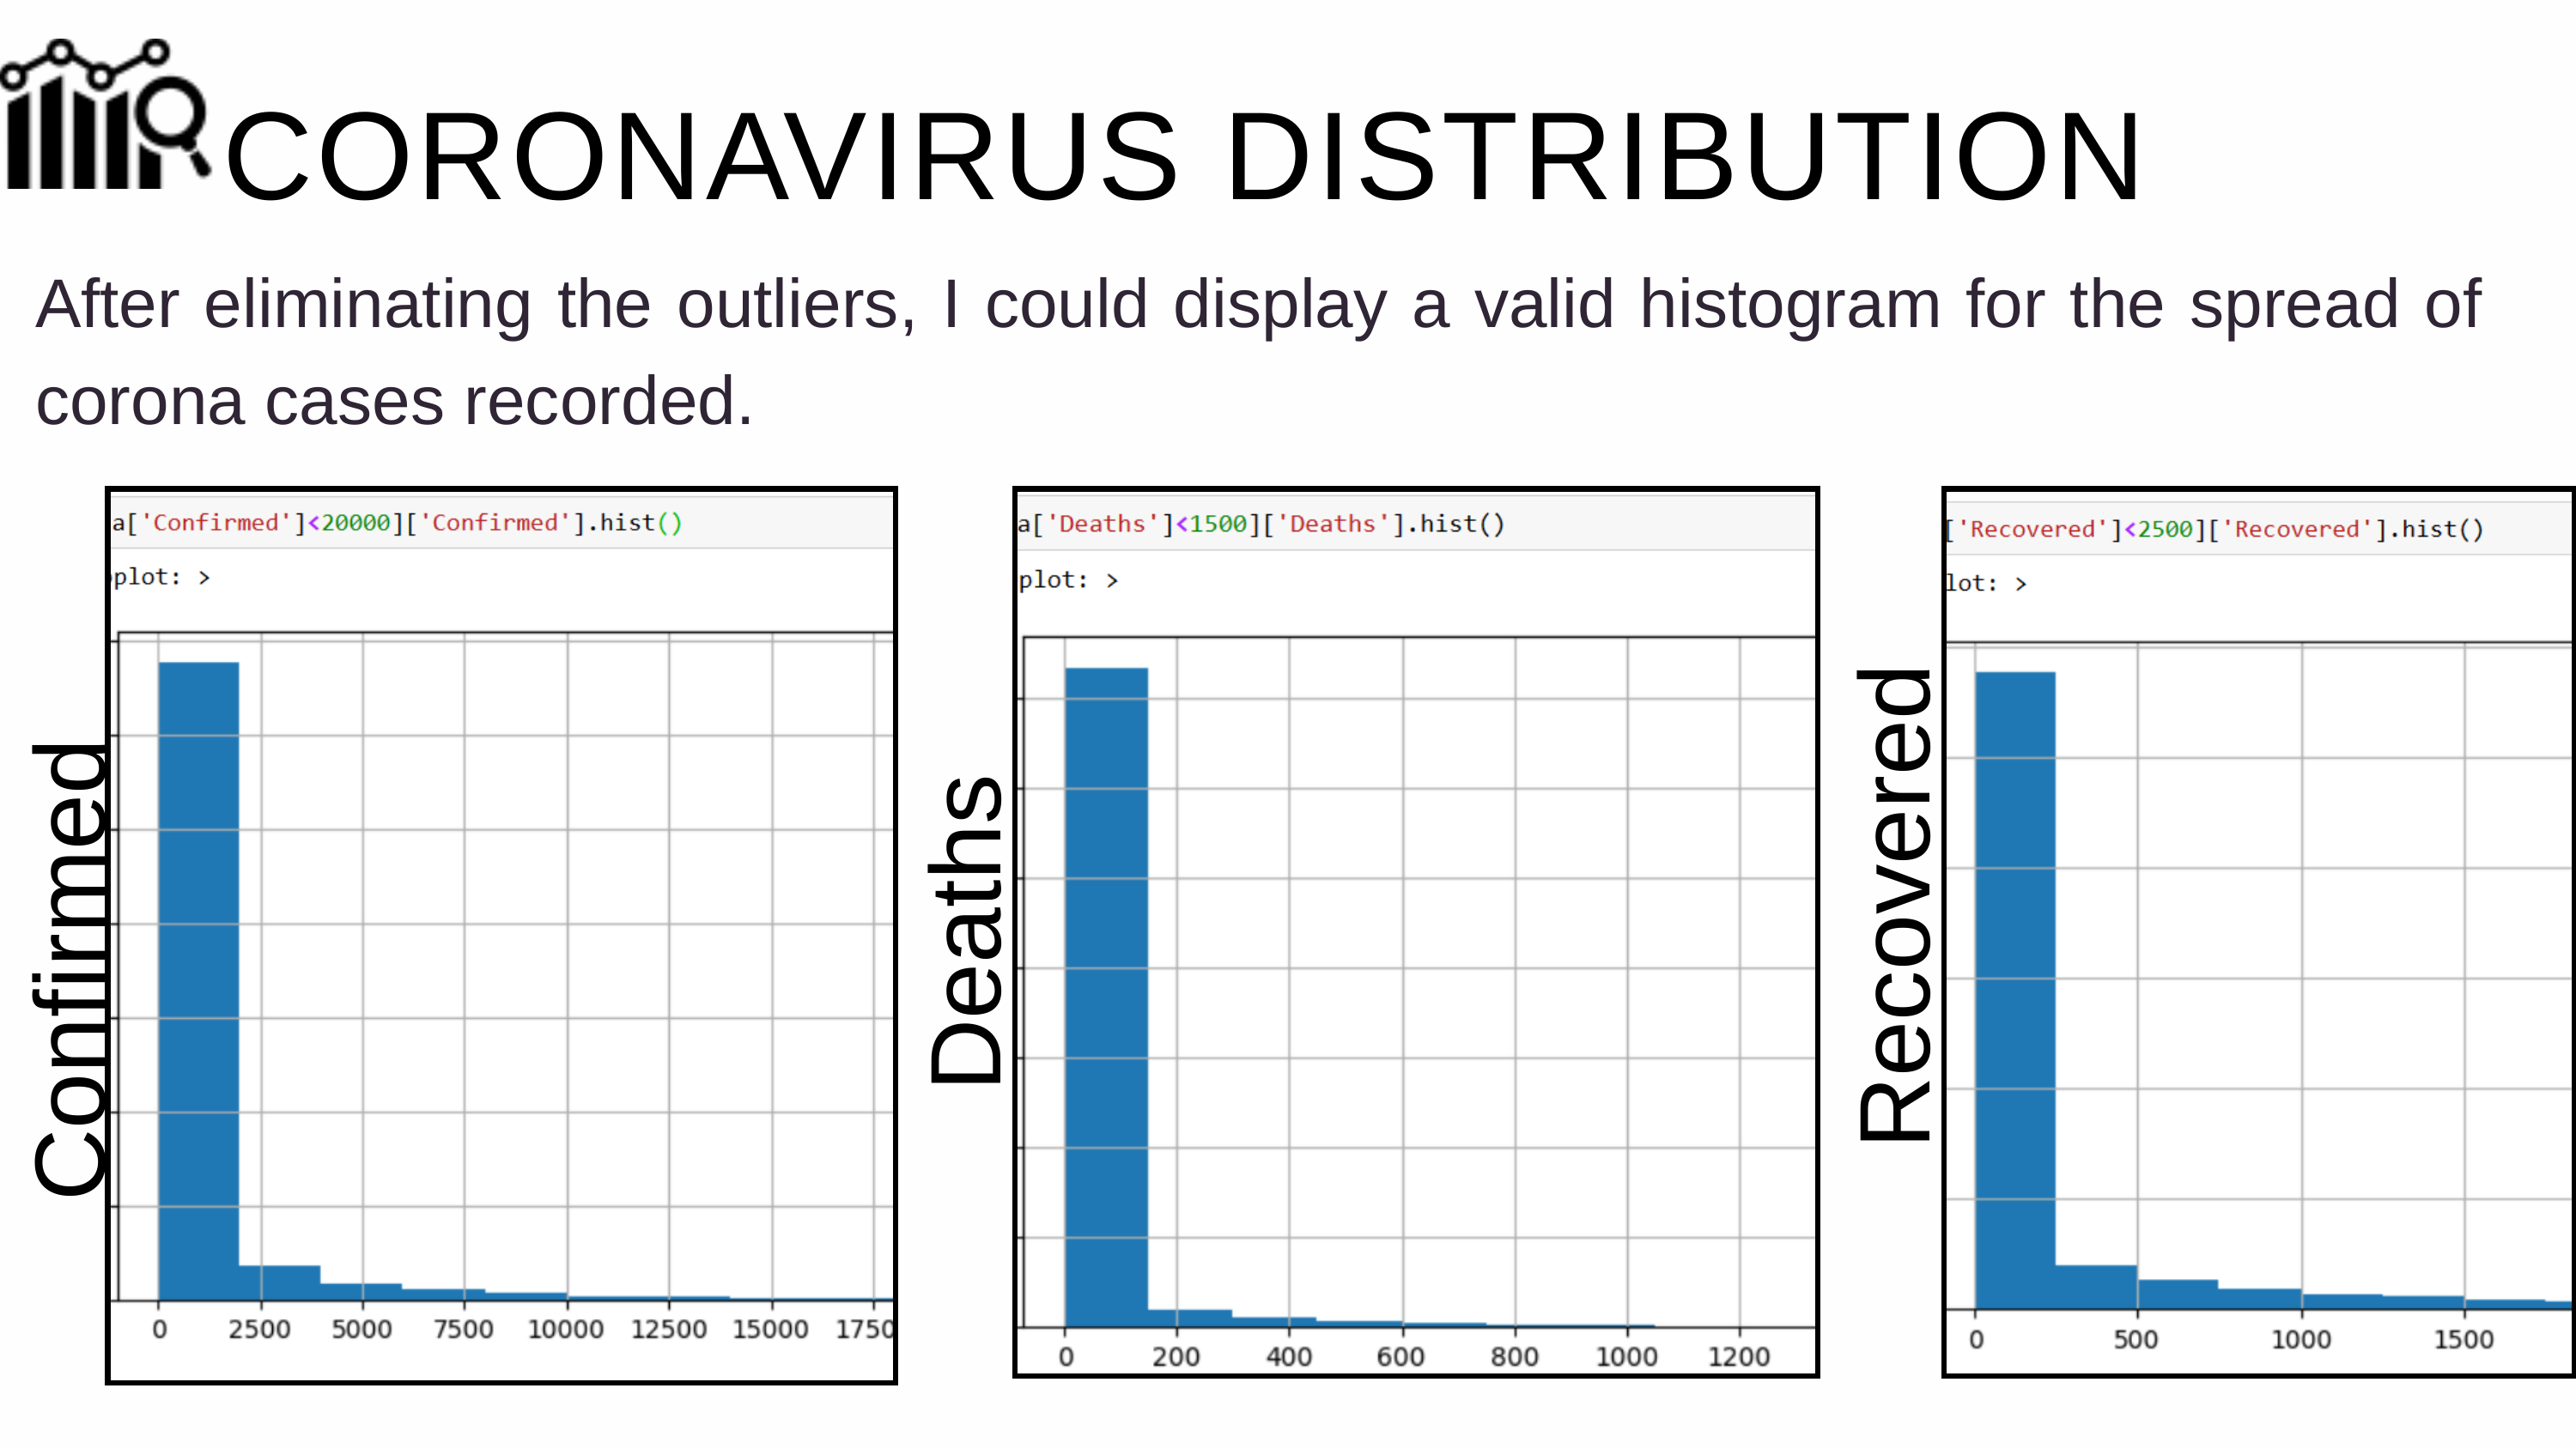

CORONAVIRUS DISTRIBUTION
After eliminating the outliers, I could display a valid histogram for the spread of corona cases recorded.

Recovered
Deaths
Confirmed